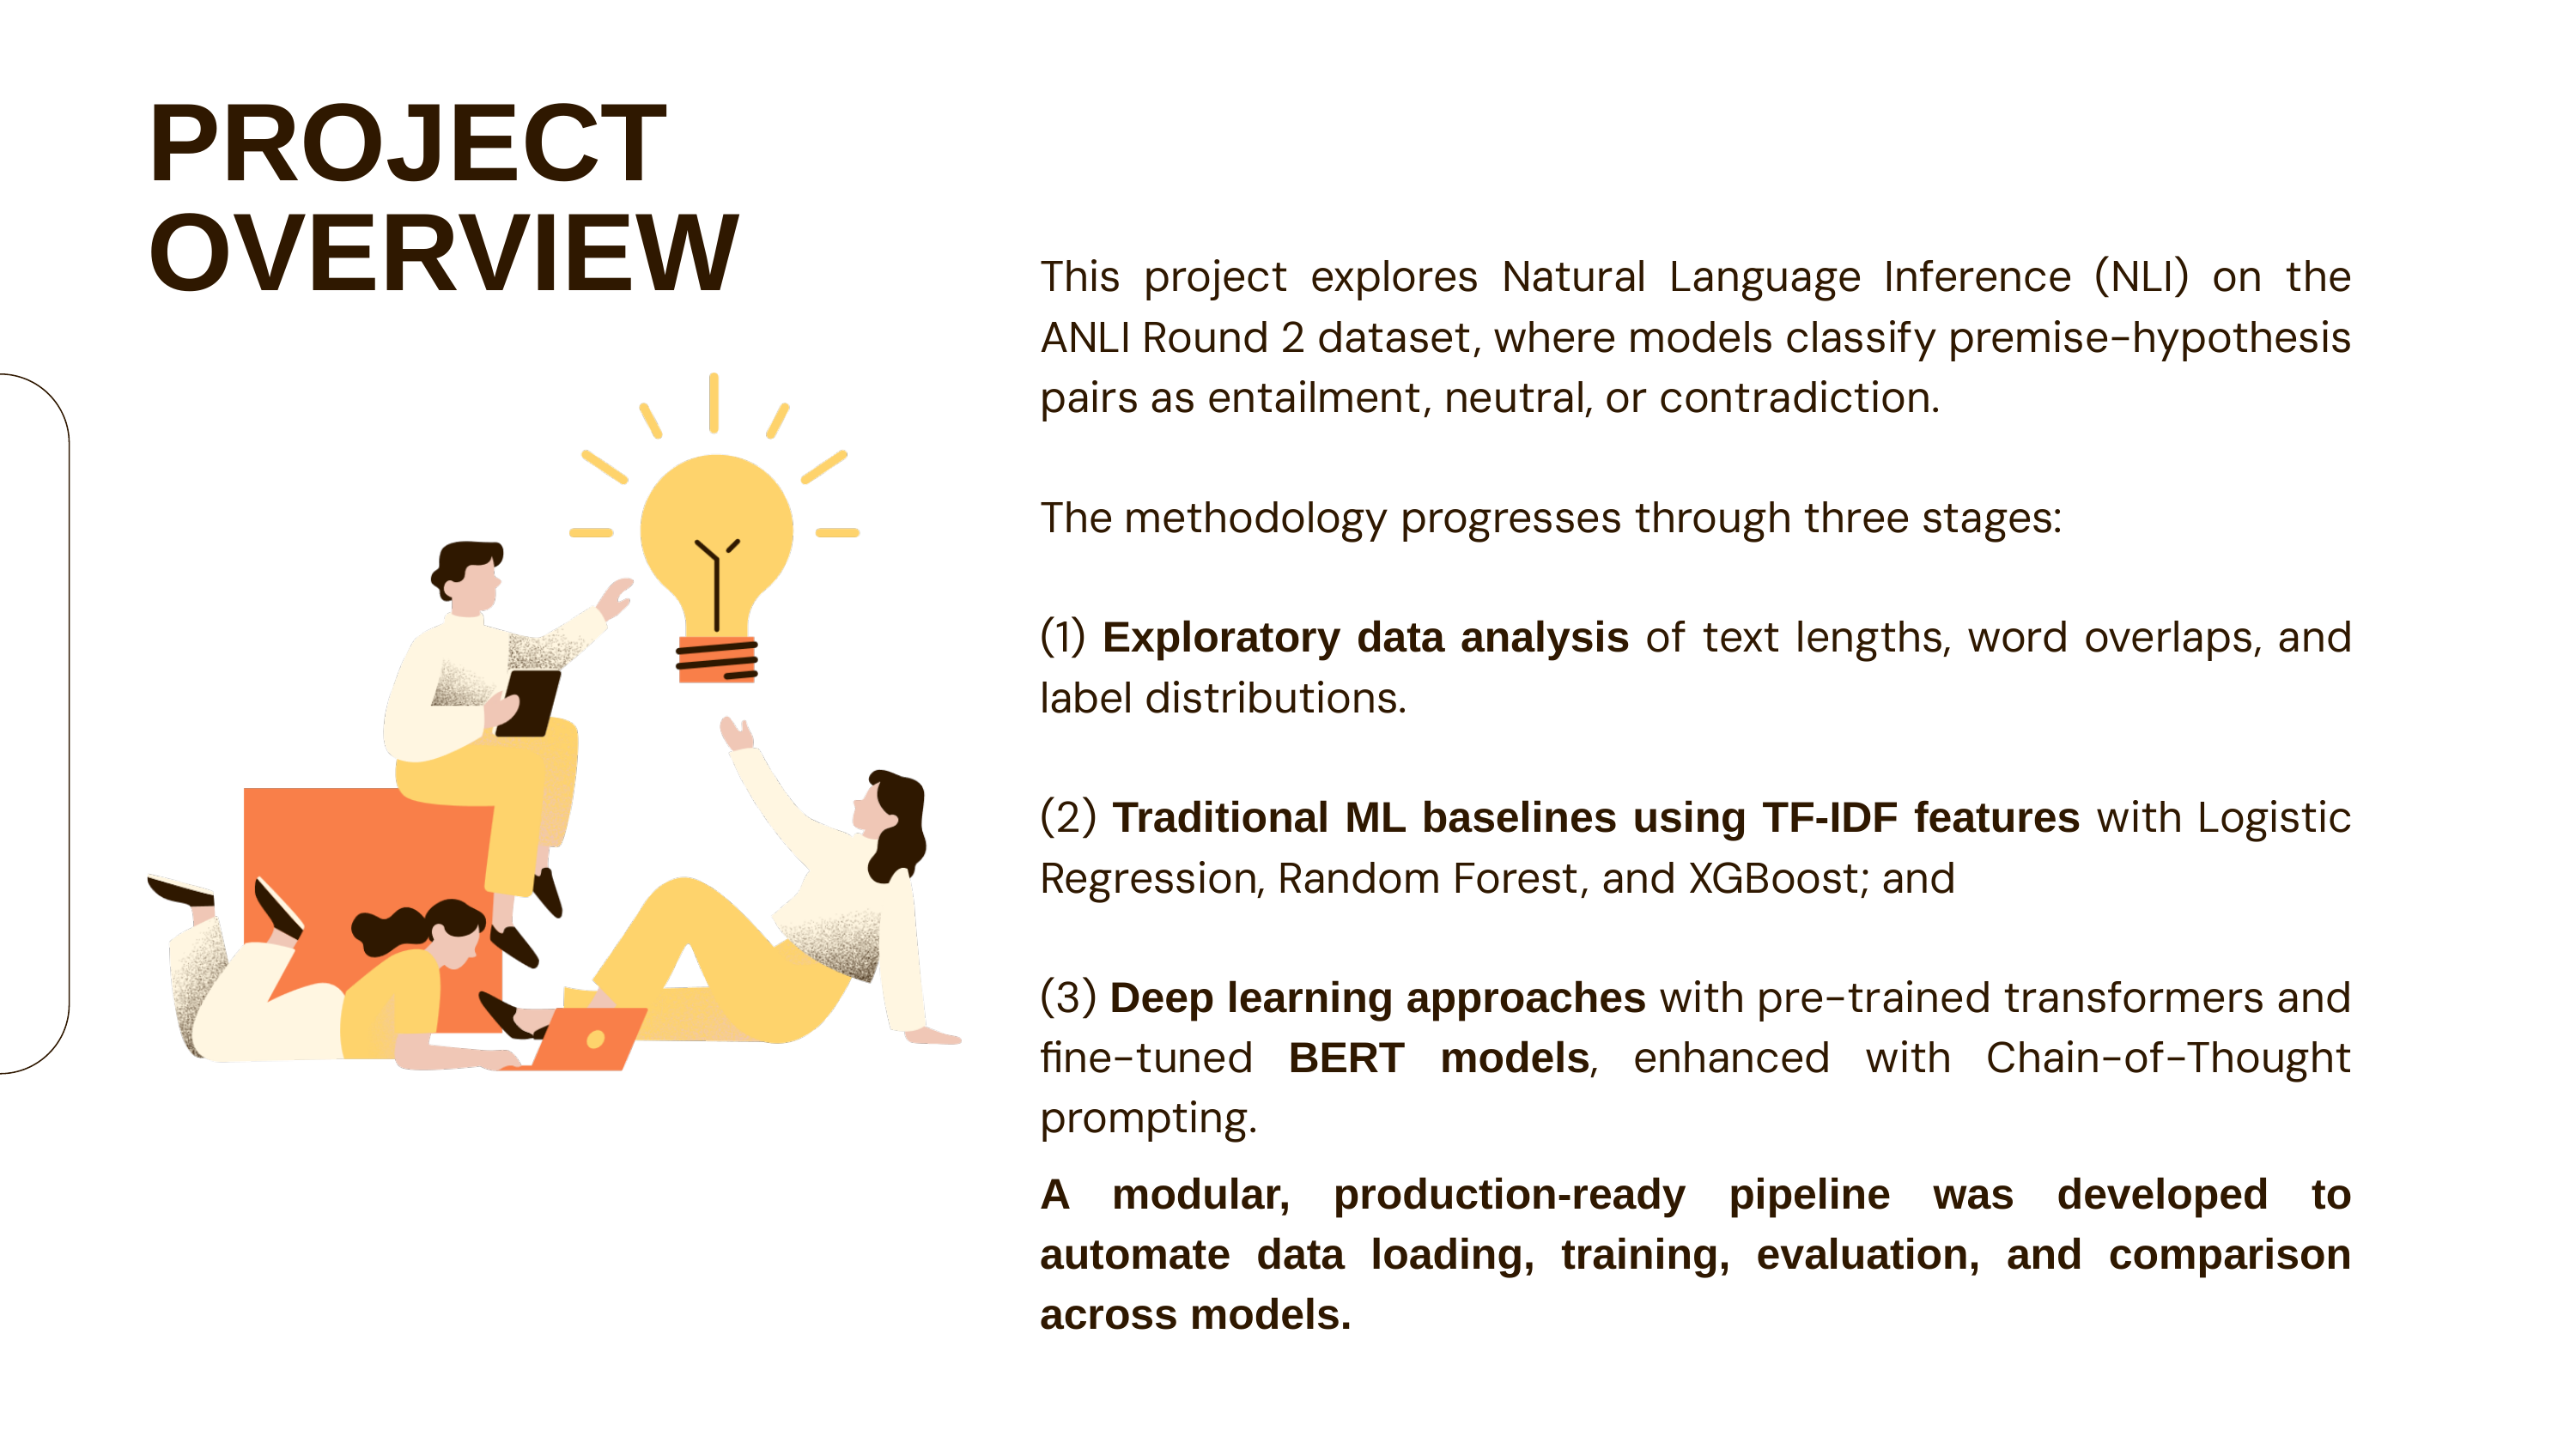

PROJECT OVERVIEW
This project explores Natural Language Inference (NLI) on the ANLI Round 2 dataset, where models classify premise-hypothesis pairs as entailment, neutral, or contradiction.

The methodology progresses through three stages:

(1) Exploratory data analysis of text lengths, word overlaps, and label distributions.

(2) Traditional ML baselines using TF-IDF features with Logistic Regression, Random Forest, and XGBoost; and

(3) Deep learning approaches with pre-trained transformers and fine-tuned BERT models, enhanced with Chain-of-Thought prompting.

A modular, production-ready pipeline was developed to automate data loading, training, evaluation, and comparison across models.